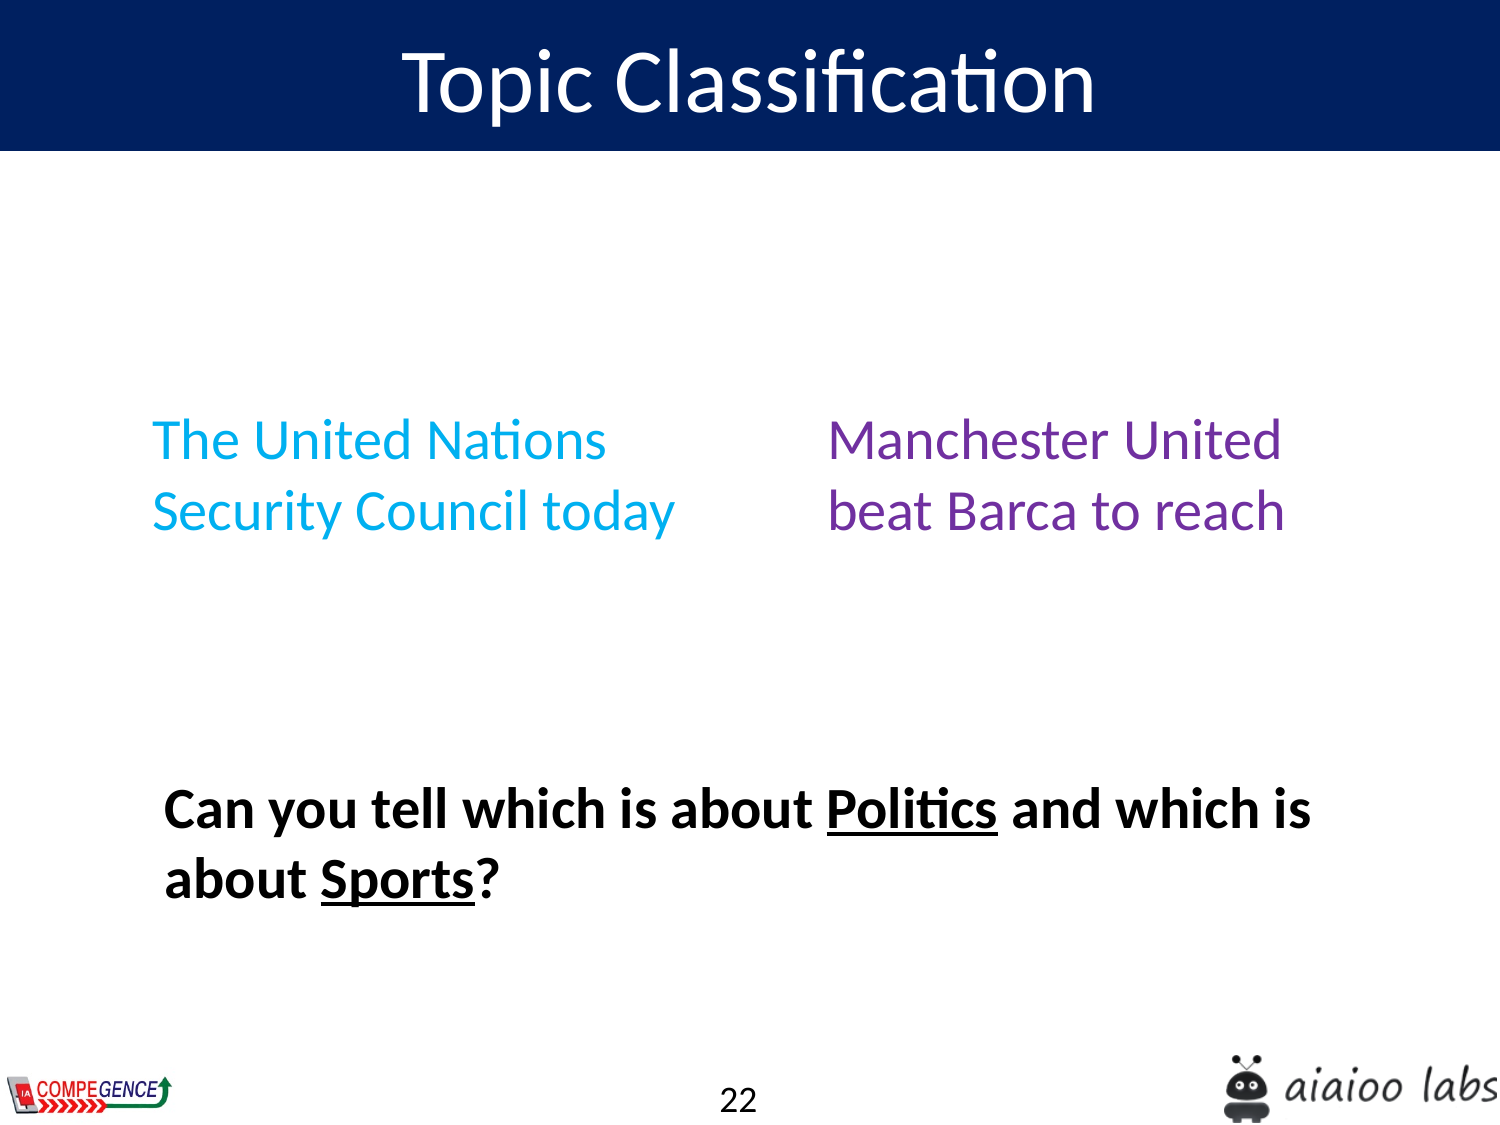

Topic Classification
The United Nations Security Council today
Manchester United beat Barca to reach
Can you tell which is about Politics and which is about Sports?